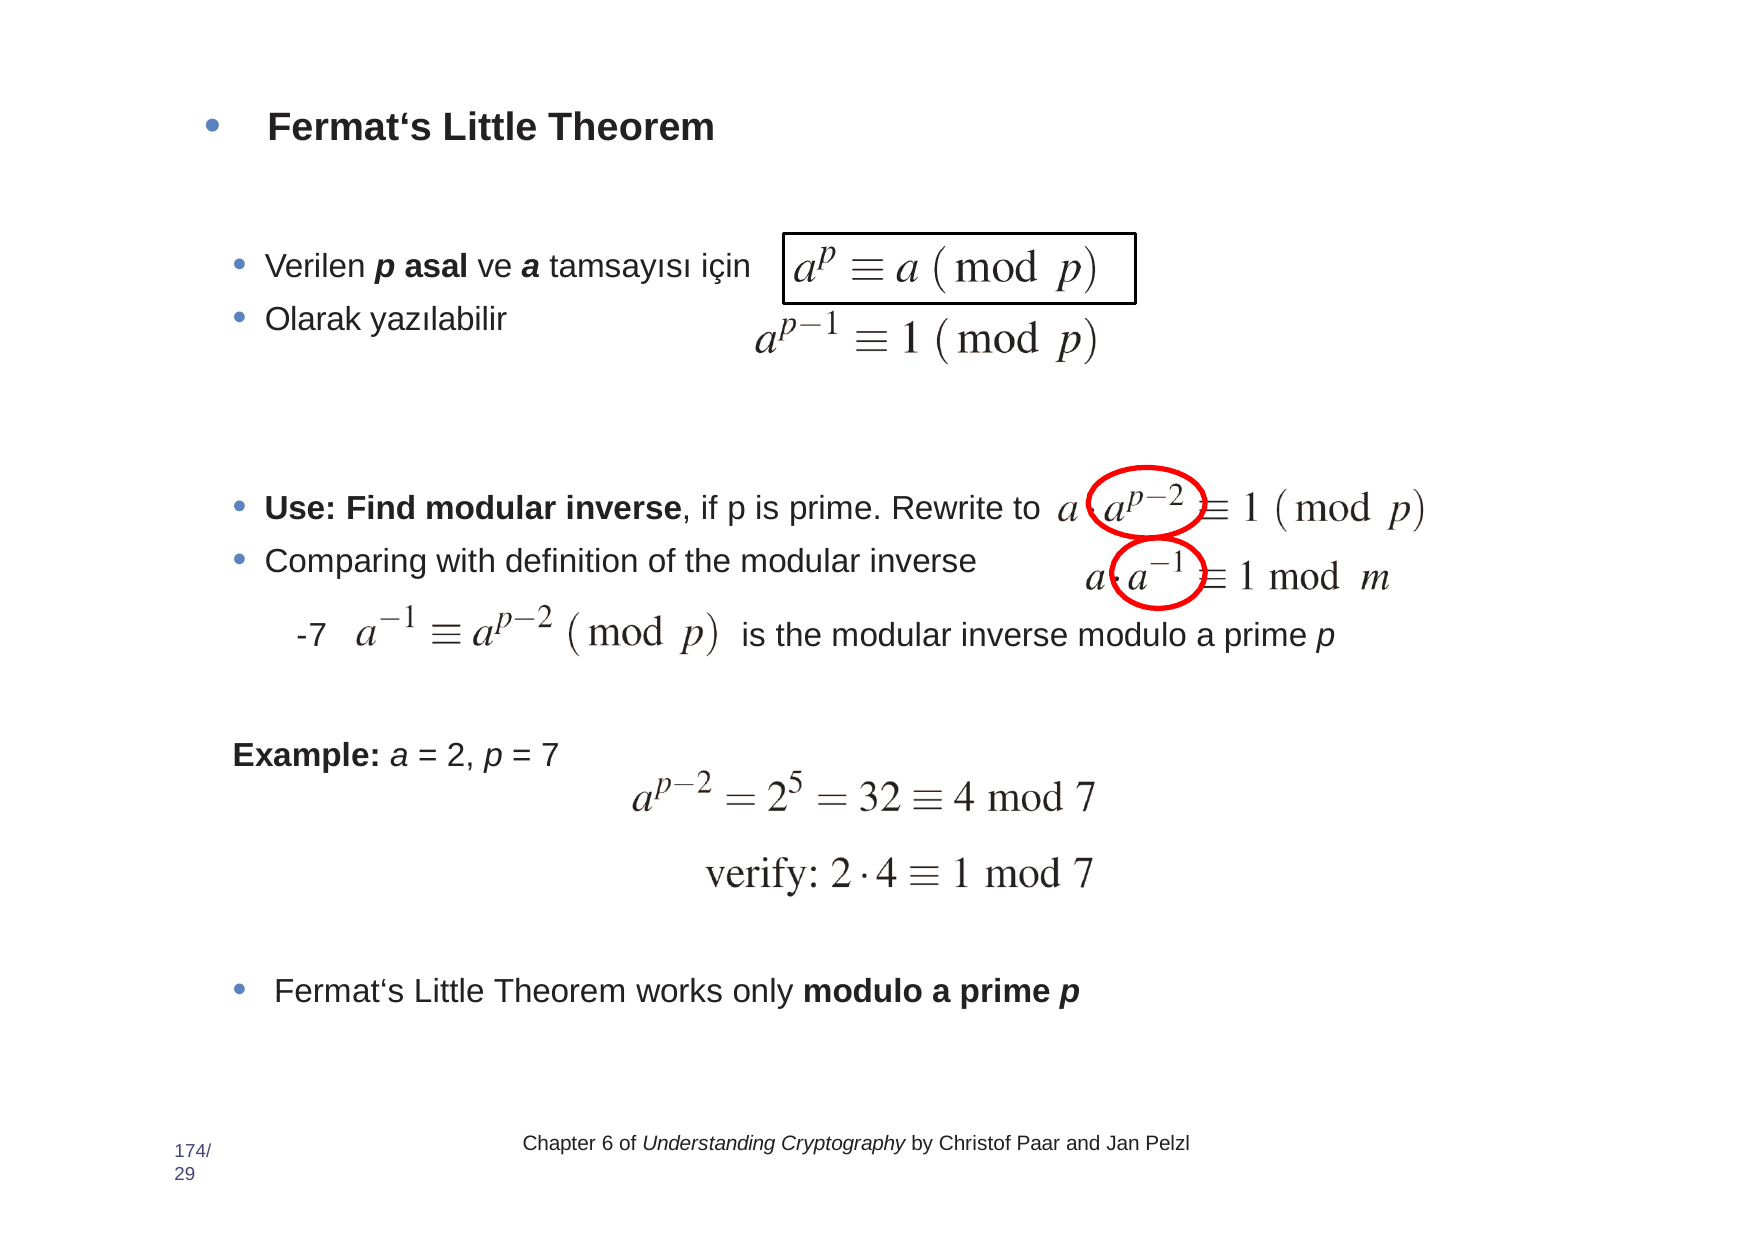

Fermat‘s Little Theorem

Verilen p asal ve a tamsayısı için

Olarak yazılabilir

Use: Find modular inverse, if p is prime. Rewrite to

Comparing with definition of the modular inverse

-7
is the modular inverse modulo a prime p
Example: a = 2, p = 7

Fermat‘s Little Theorem works only modulo a prime p

Chapter 6 of Understanding Cryptography by Christof Paar and Jan Pelzl
174/29